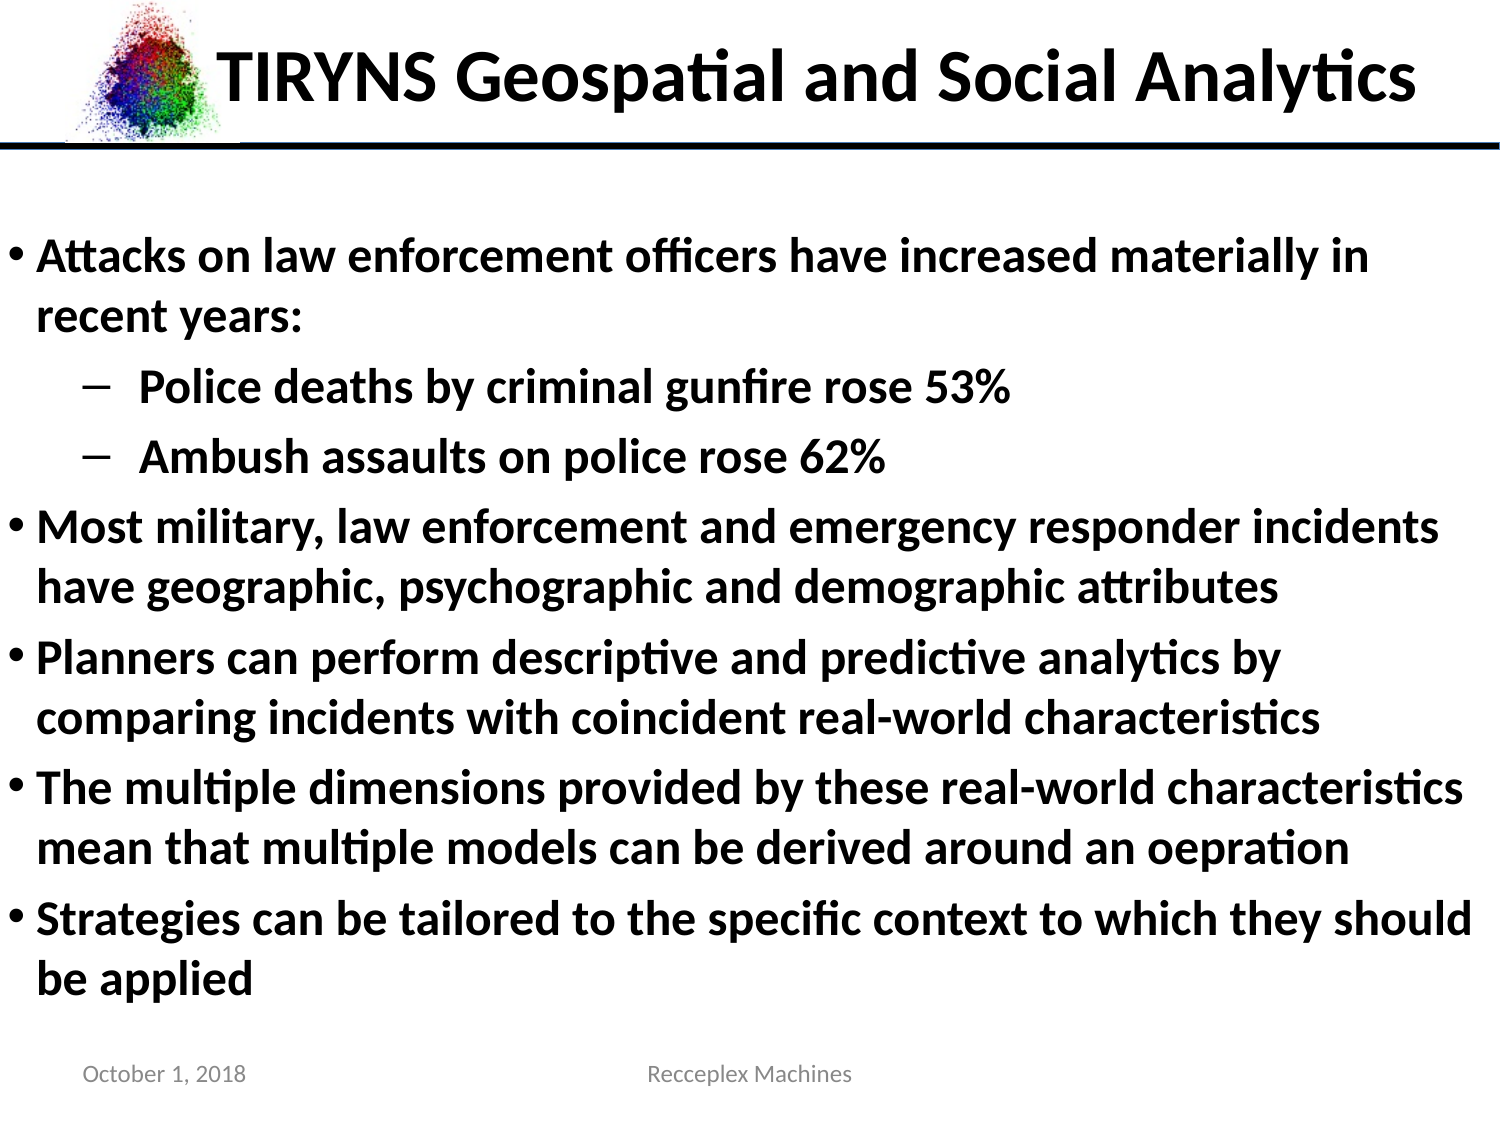

# TIRYNS Geospatial and Social Analytics
Attacks on law enforcement officers have increased materially in recent years:
Police deaths by criminal gunfire rose 53%
Ambush assaults on police rose 62%
Most military, law enforcement and emergency responder incidents have geographic, psychographic and demographic attributes
Planners can perform descriptive and predictive analytics by comparing incidents with coincident real-world characteristics
The multiple dimensions provided by these real-world characteristics mean that multiple models can be derived around an oepration
Strategies can be tailored to the specific context to which they should be applied
October 1, 2018
Recceplex Machines